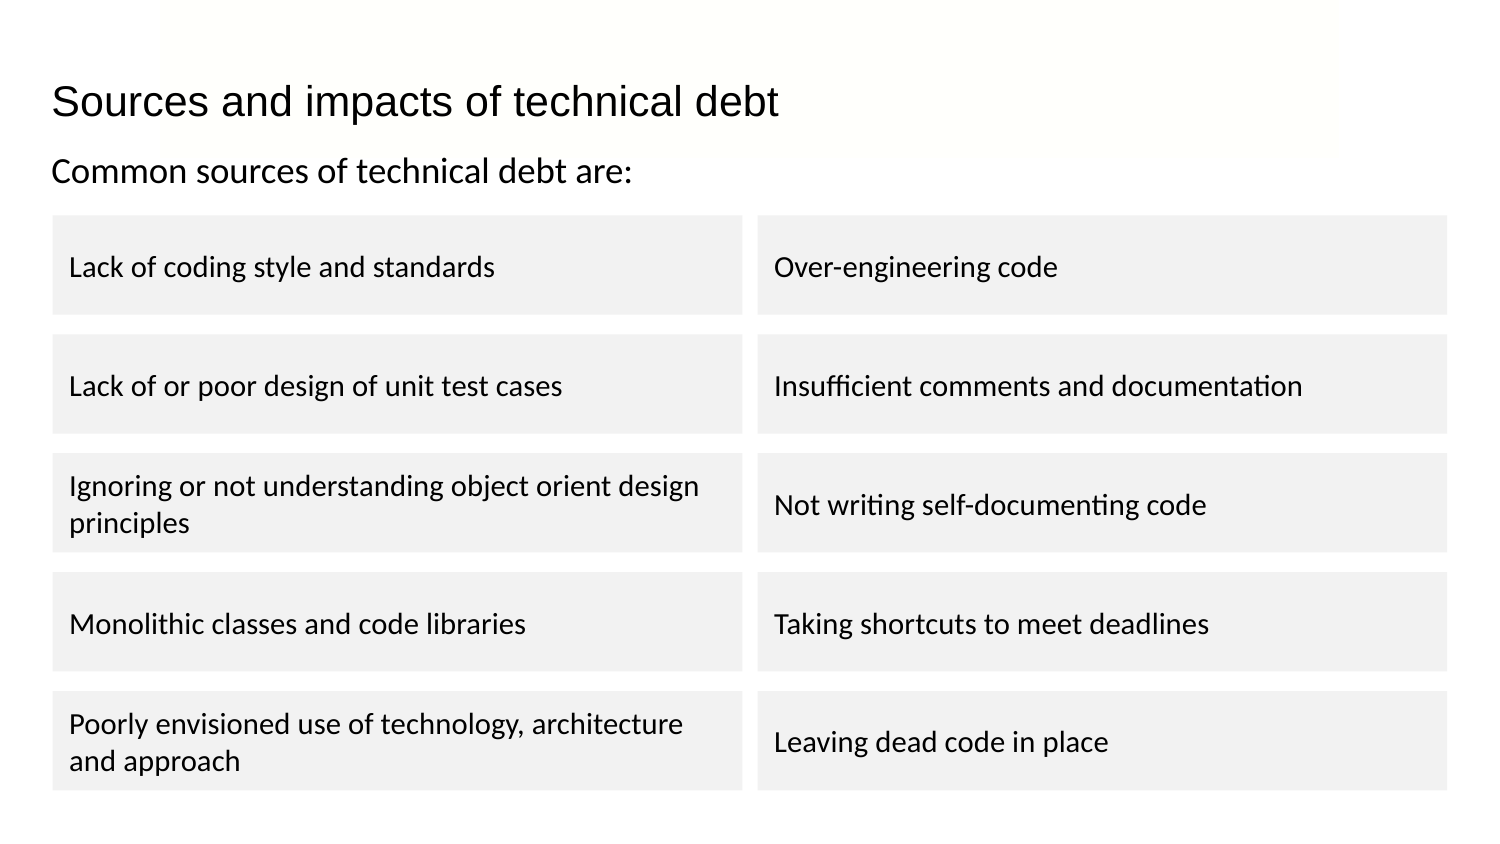

# Sources and impacts of technical debt
Common sources of technical debt are:
Lack of coding style and standards
Over-engineering code
Lack of or poor design of unit test cases
Insufficient comments and documentation
Ignoring or not understanding object orient design principles
Not writing self-documenting code
Monolithic classes and code libraries
Taking shortcuts to meet deadlines
Poorly envisioned use of technology, architecture and approach
Leaving dead code in place